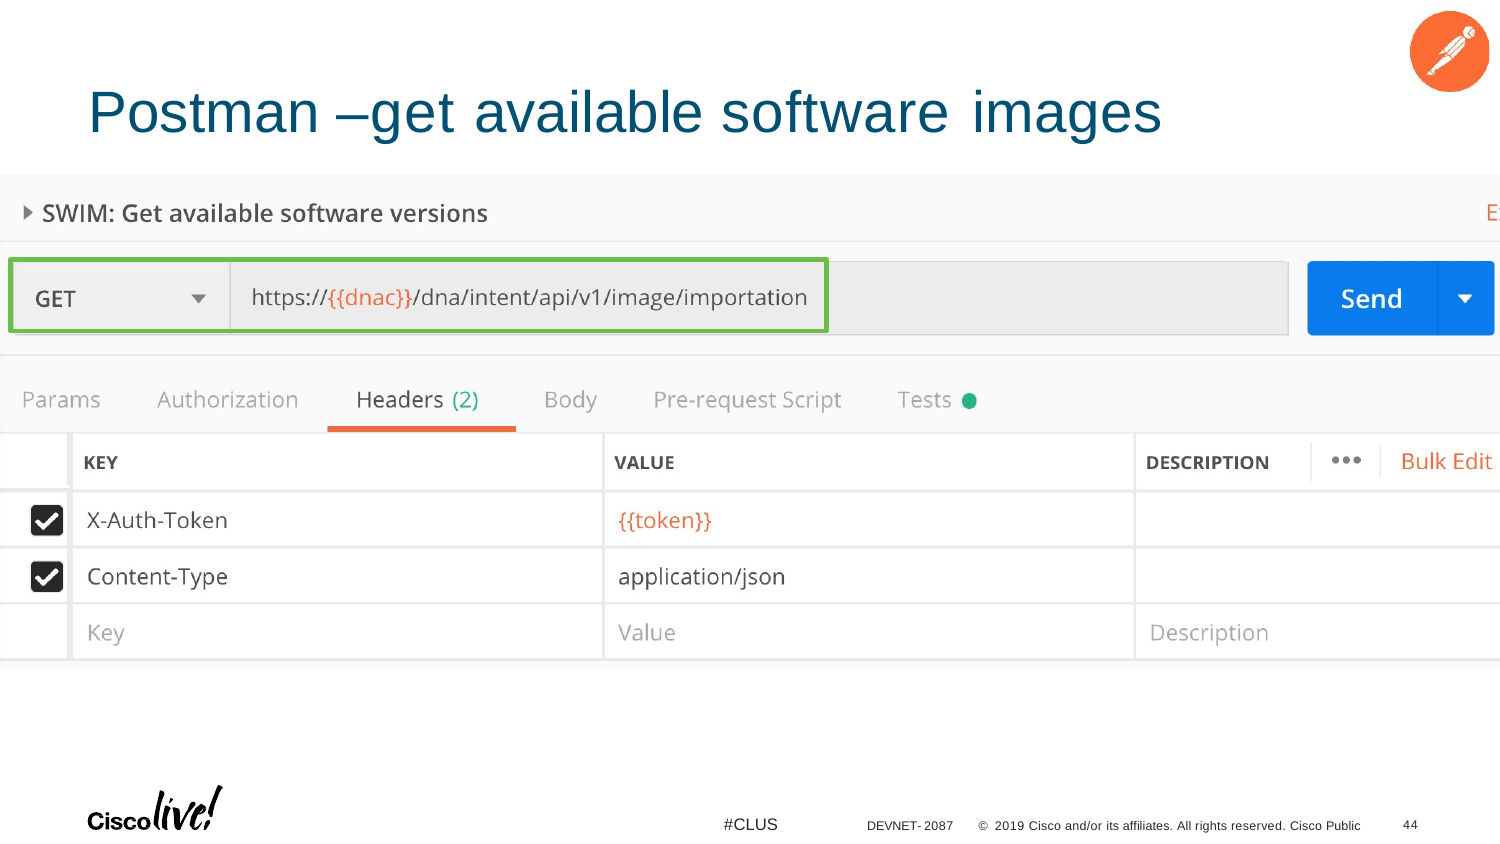

# Postman –get available software images

#CLUS
44
DEVNET-2087
© 2019 Cisco and/or its affiliates. All rights reserved. Cisco Public